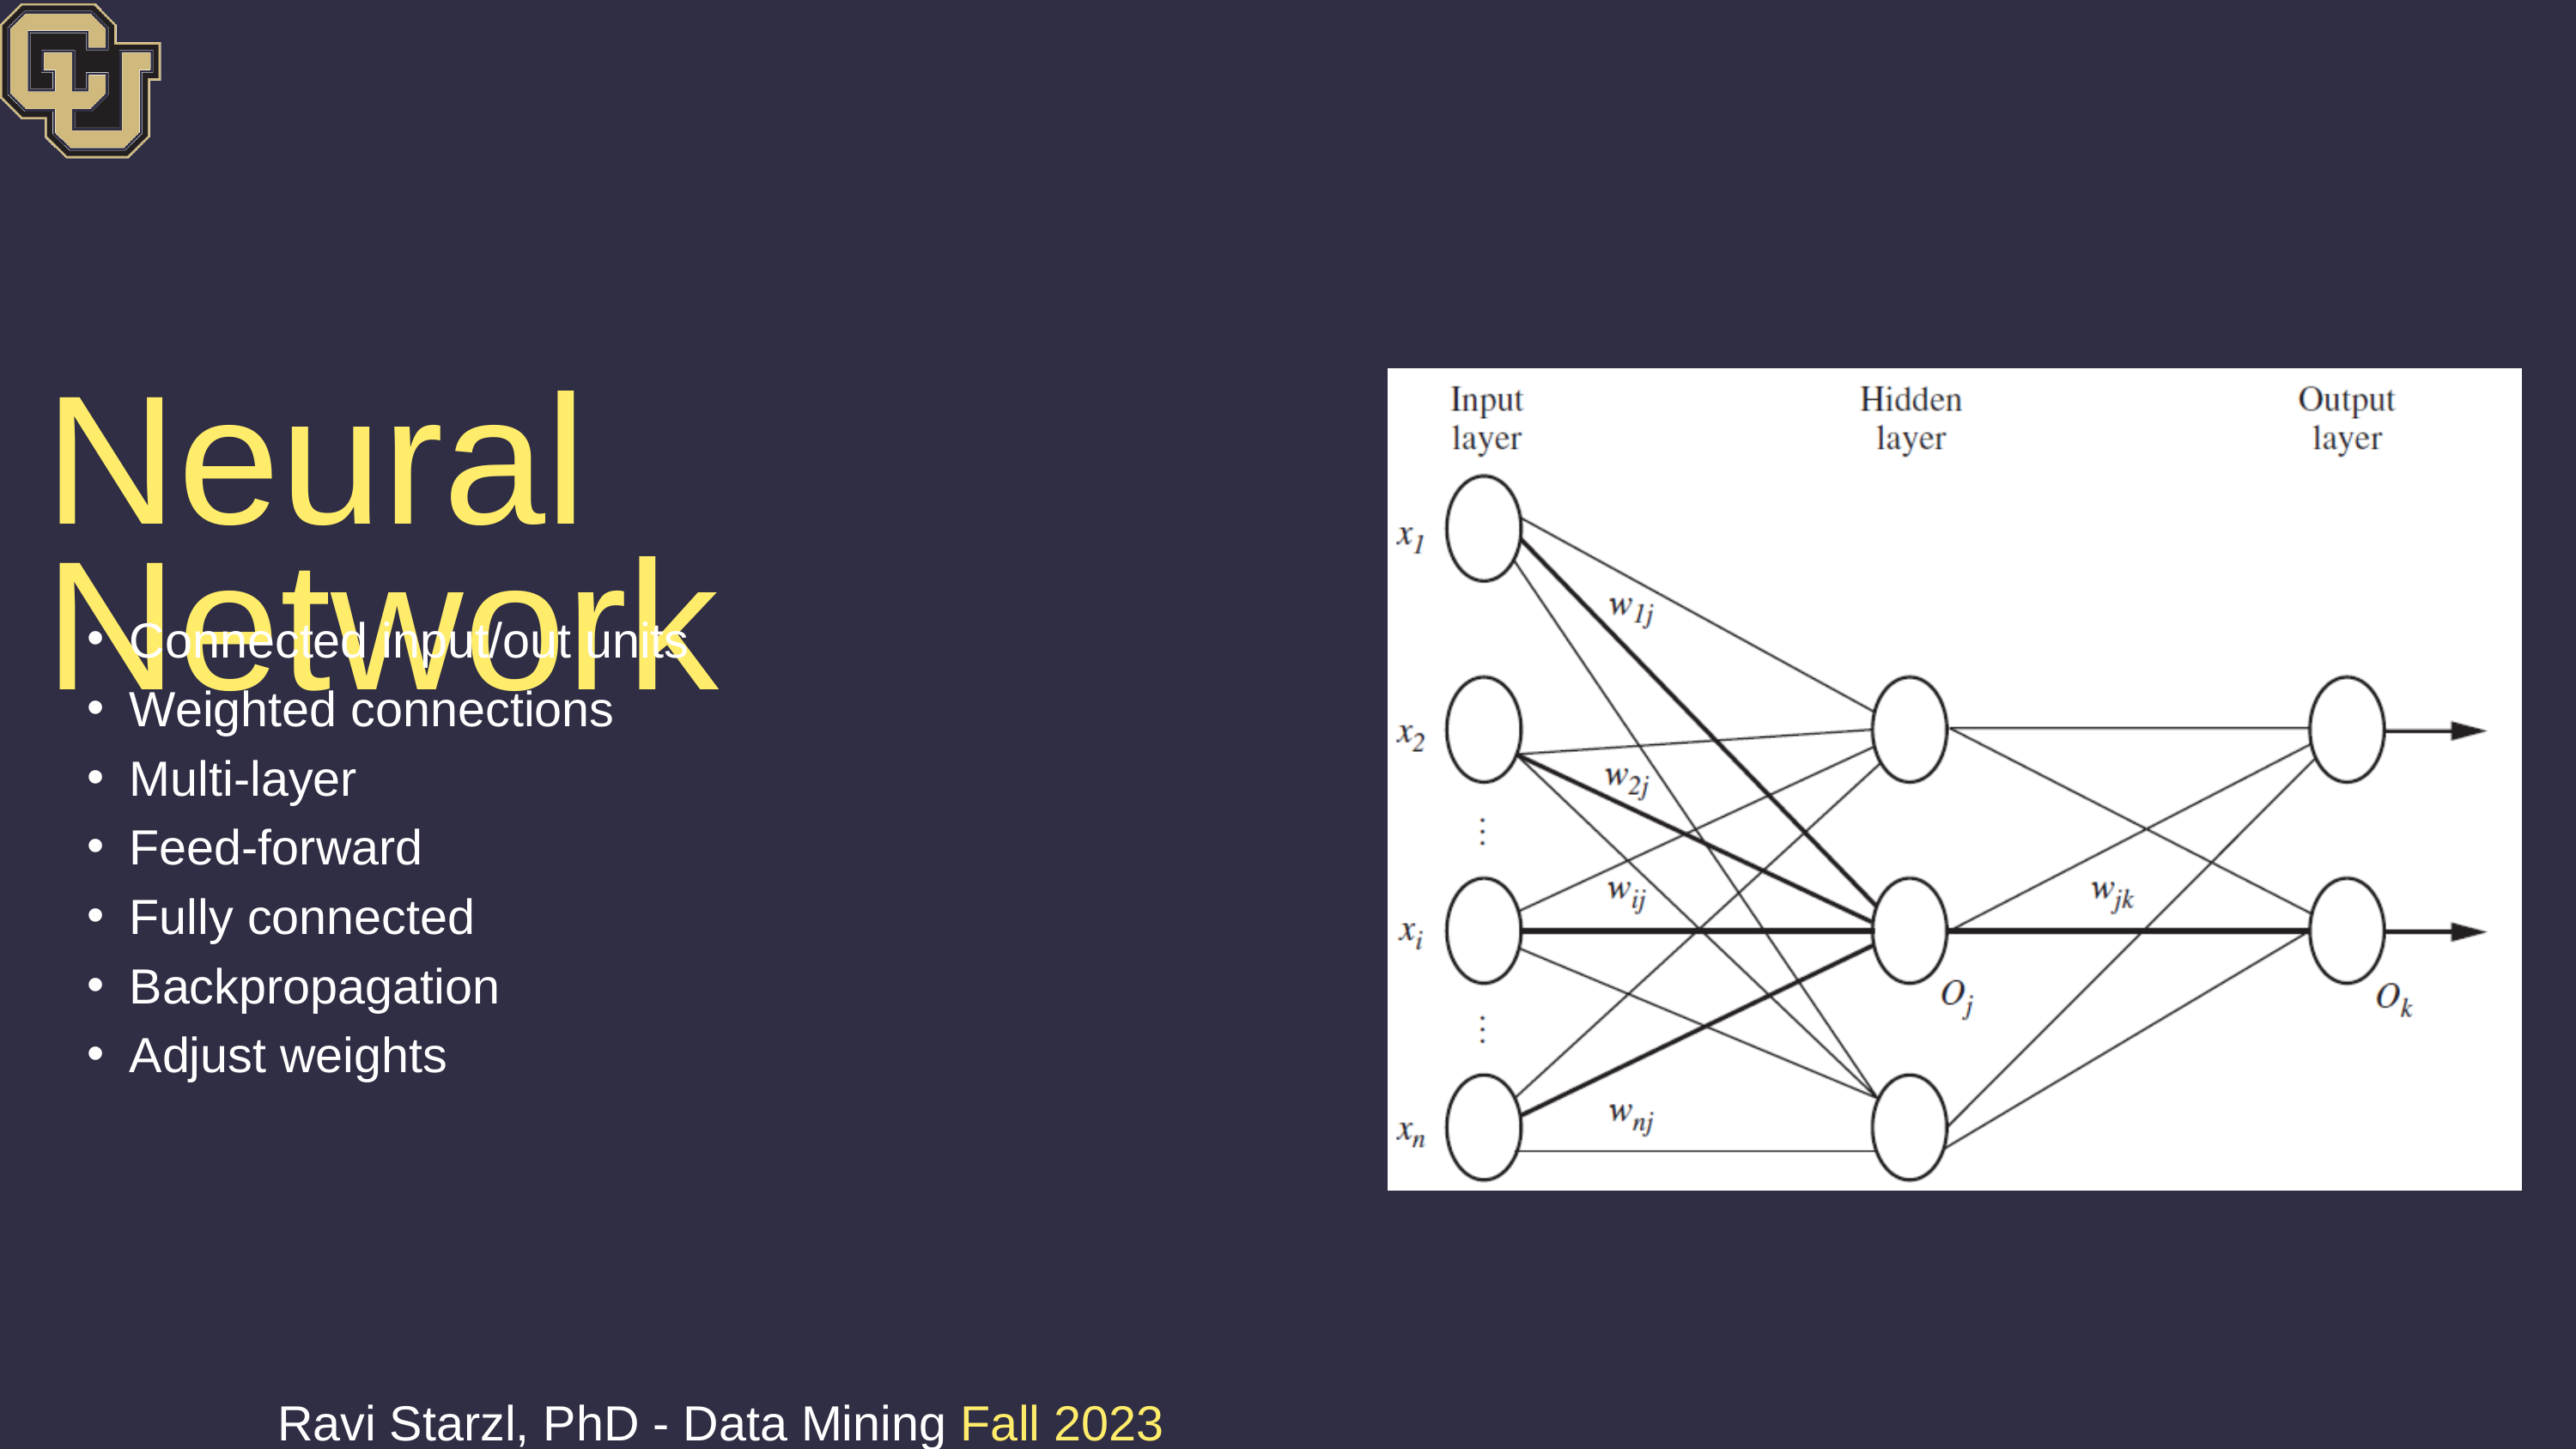

Neural Network
Connected input/out units
Weighted connections
Multi-layer
Feed-forward
Fully connected
Backpropagation
Adjust weights
Ravi Starzl, PhD - Data Mining Fall 2023